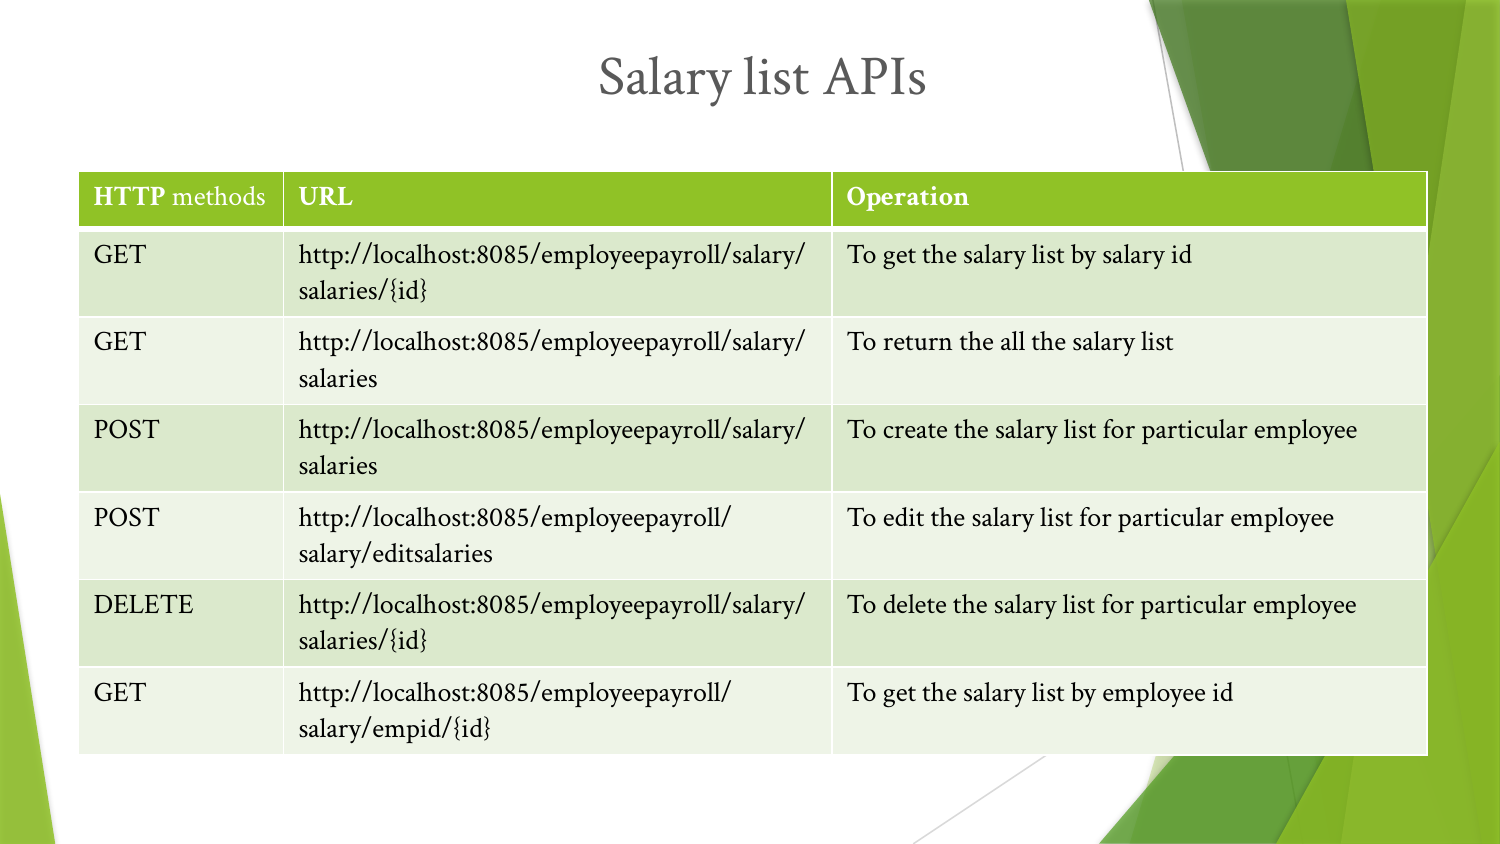

# Salary list APIs
| HTTP methods | URL | Operation |
| --- | --- | --- |
| GET | http://localhost:8085/employeepayroll/salary/salaries/{id} | To get the salary list by salary id |
| GET | http://localhost:8085/employeepayroll/salary/salaries | To return the all the salary list |
| POST | http://localhost:8085/employeepayroll/salary/salaries | To create the salary list for particular employee |
| POST | http://localhost:8085/employeepayroll/salary/editsalaries | To edit the salary list for particular employee |
| DELETE | http://localhost:8085/employeepayroll/salary/salaries/{id} | To delete the salary list for particular employee |
| GET | http://localhost:8085/employeepayroll/salary/empid/{id} | To get the salary list by employee id |